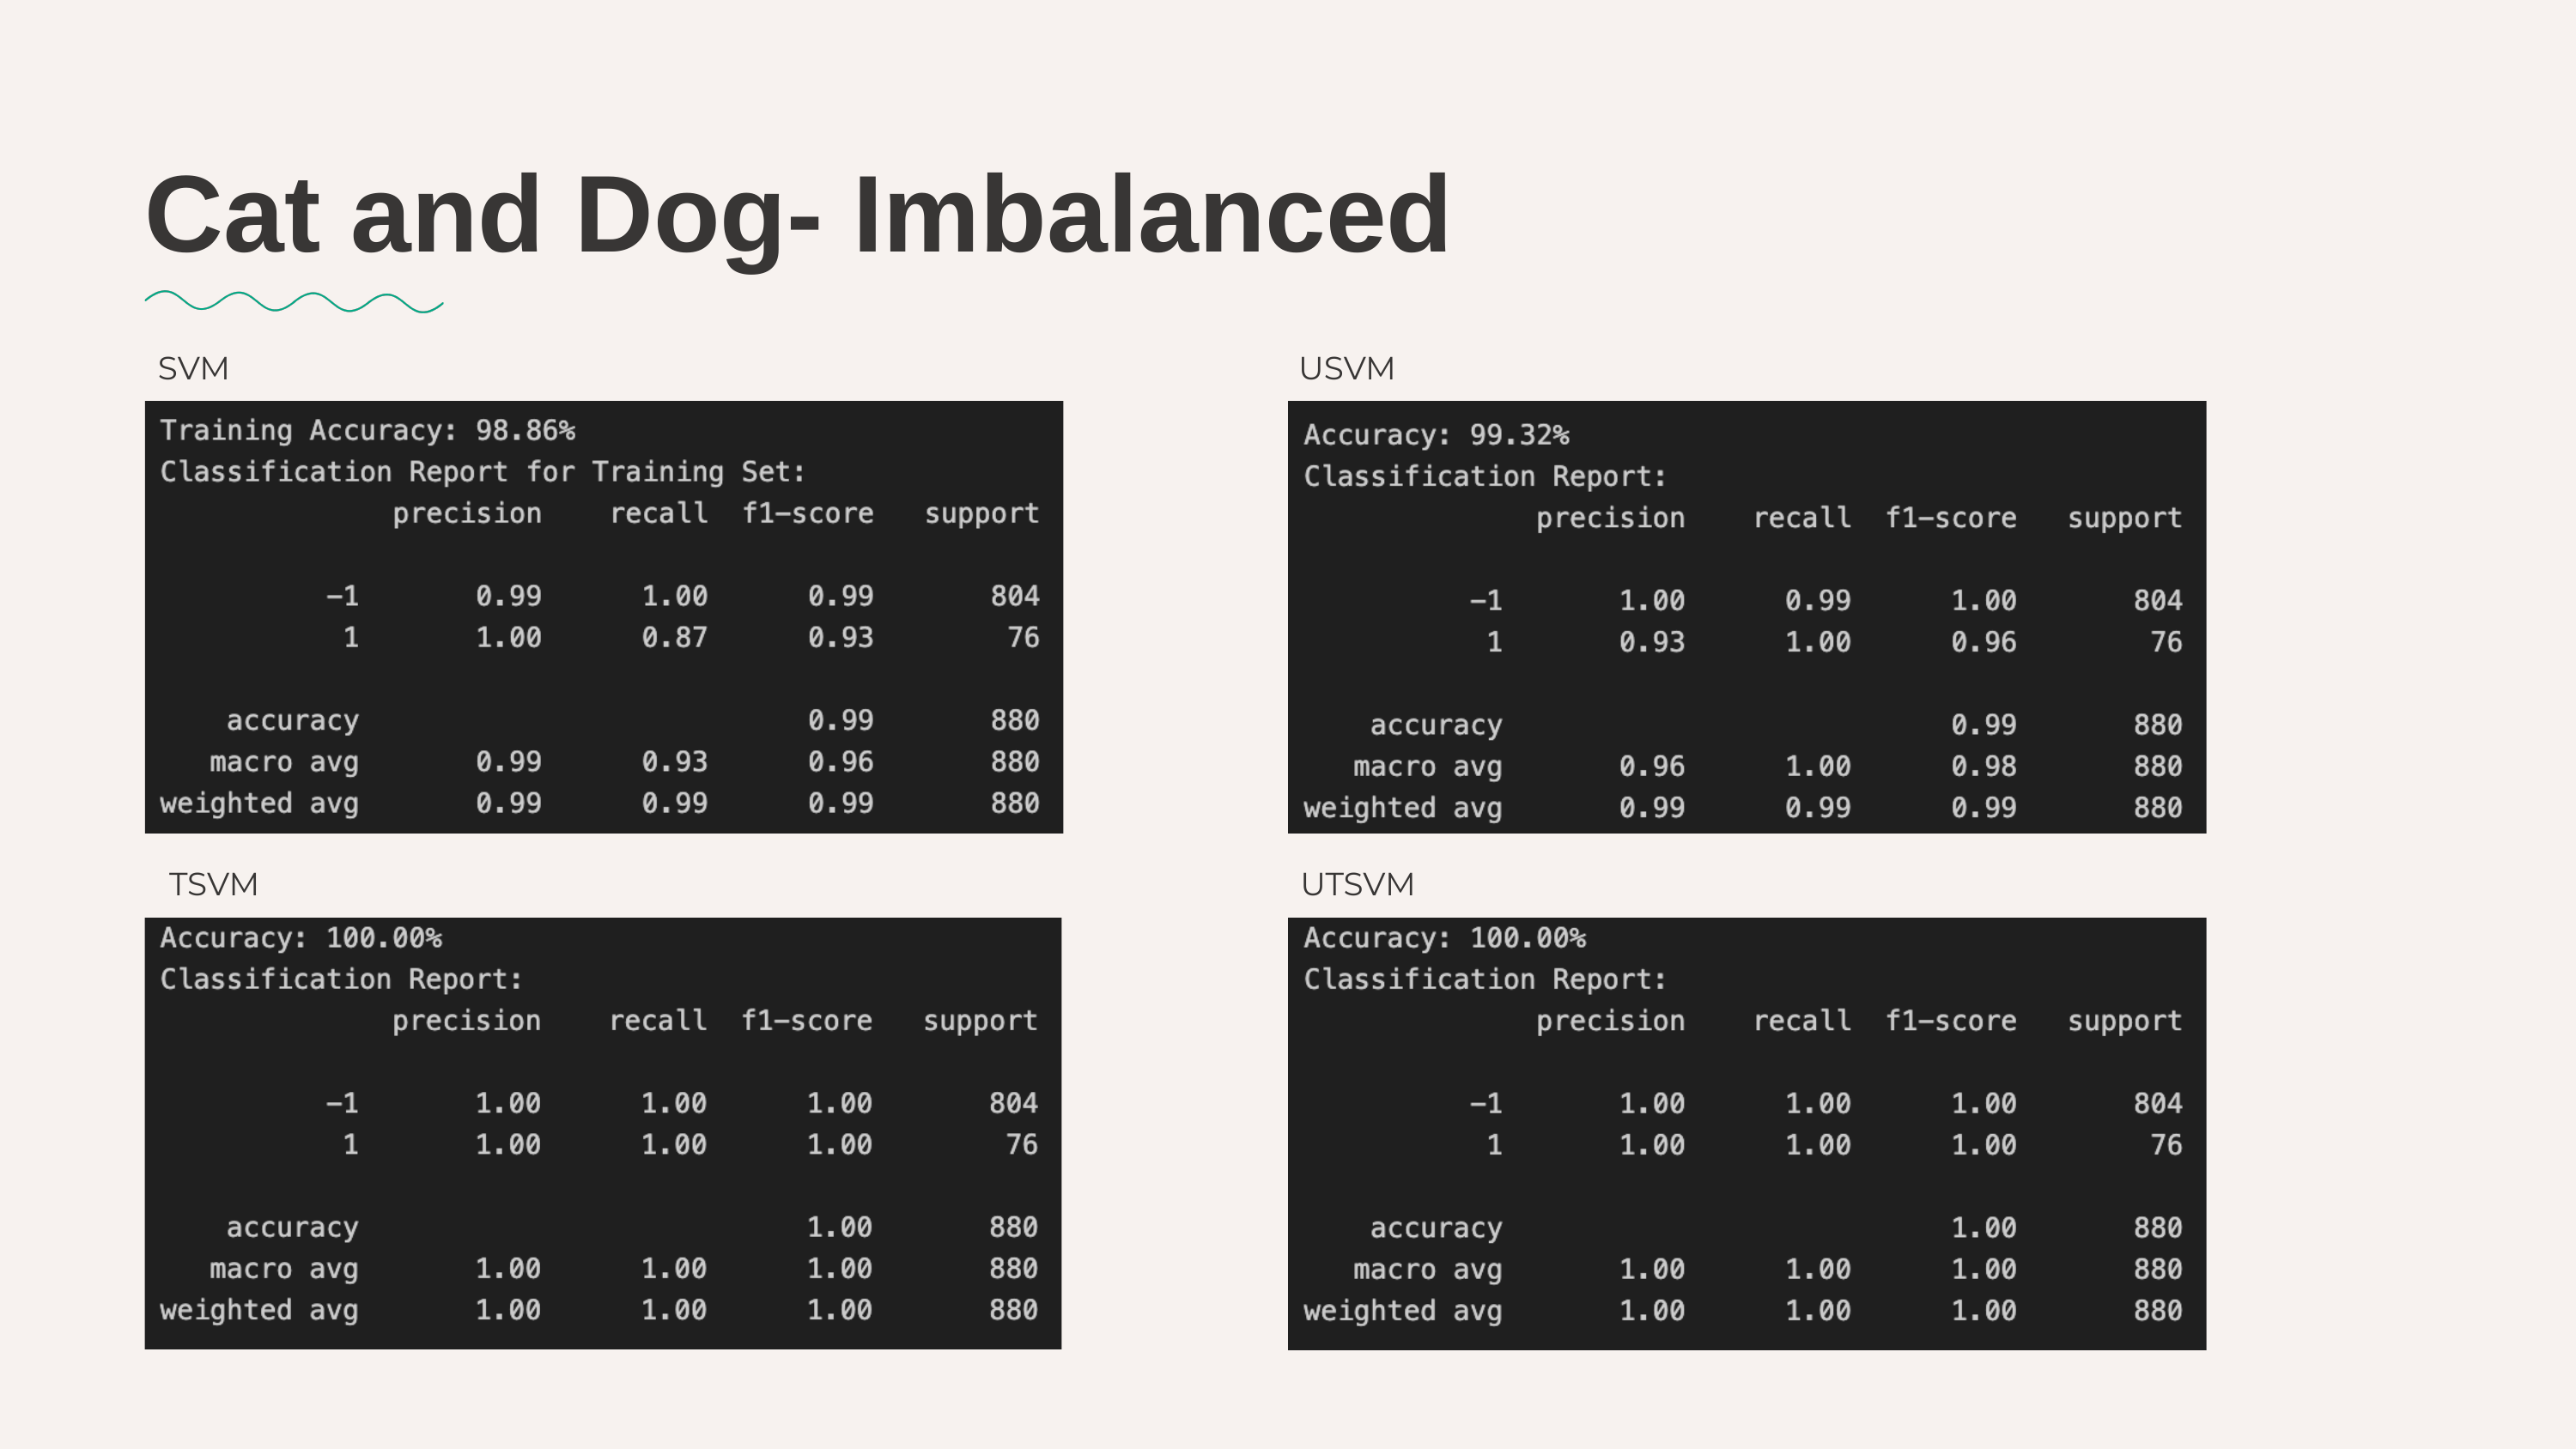

Cat and Dog- Imbalanced

SVM
USVM

TSVM
UTSVM